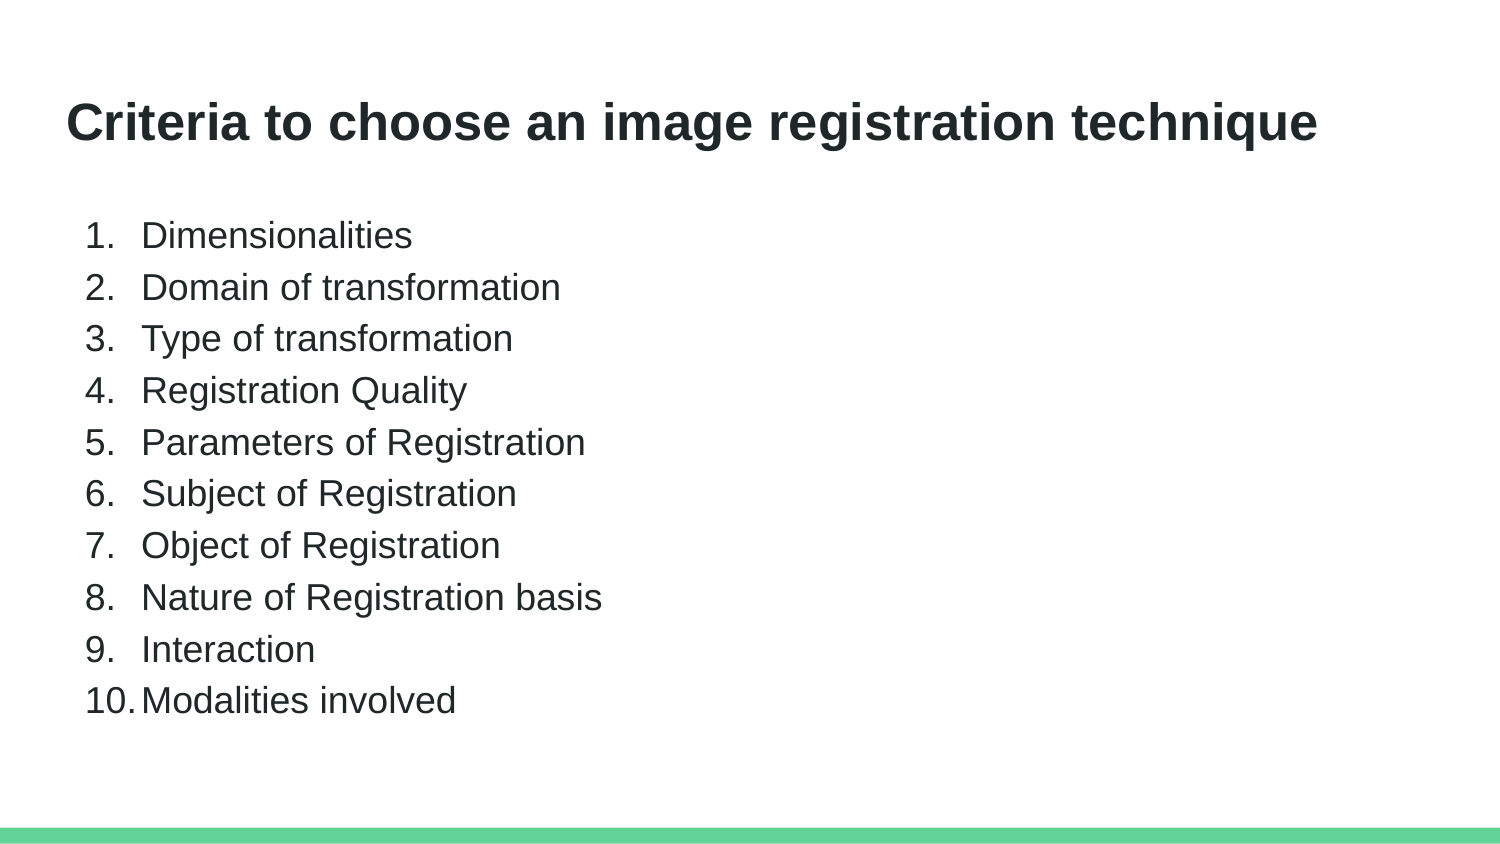

# Criteria to choose an image registration technique
Dimensionalities
Domain of transformation
Type of transformation
Registration Quality
Parameters of Registration
Subject of Registration
Object of Registration
Nature of Registration basis
Interaction
Modalities involved